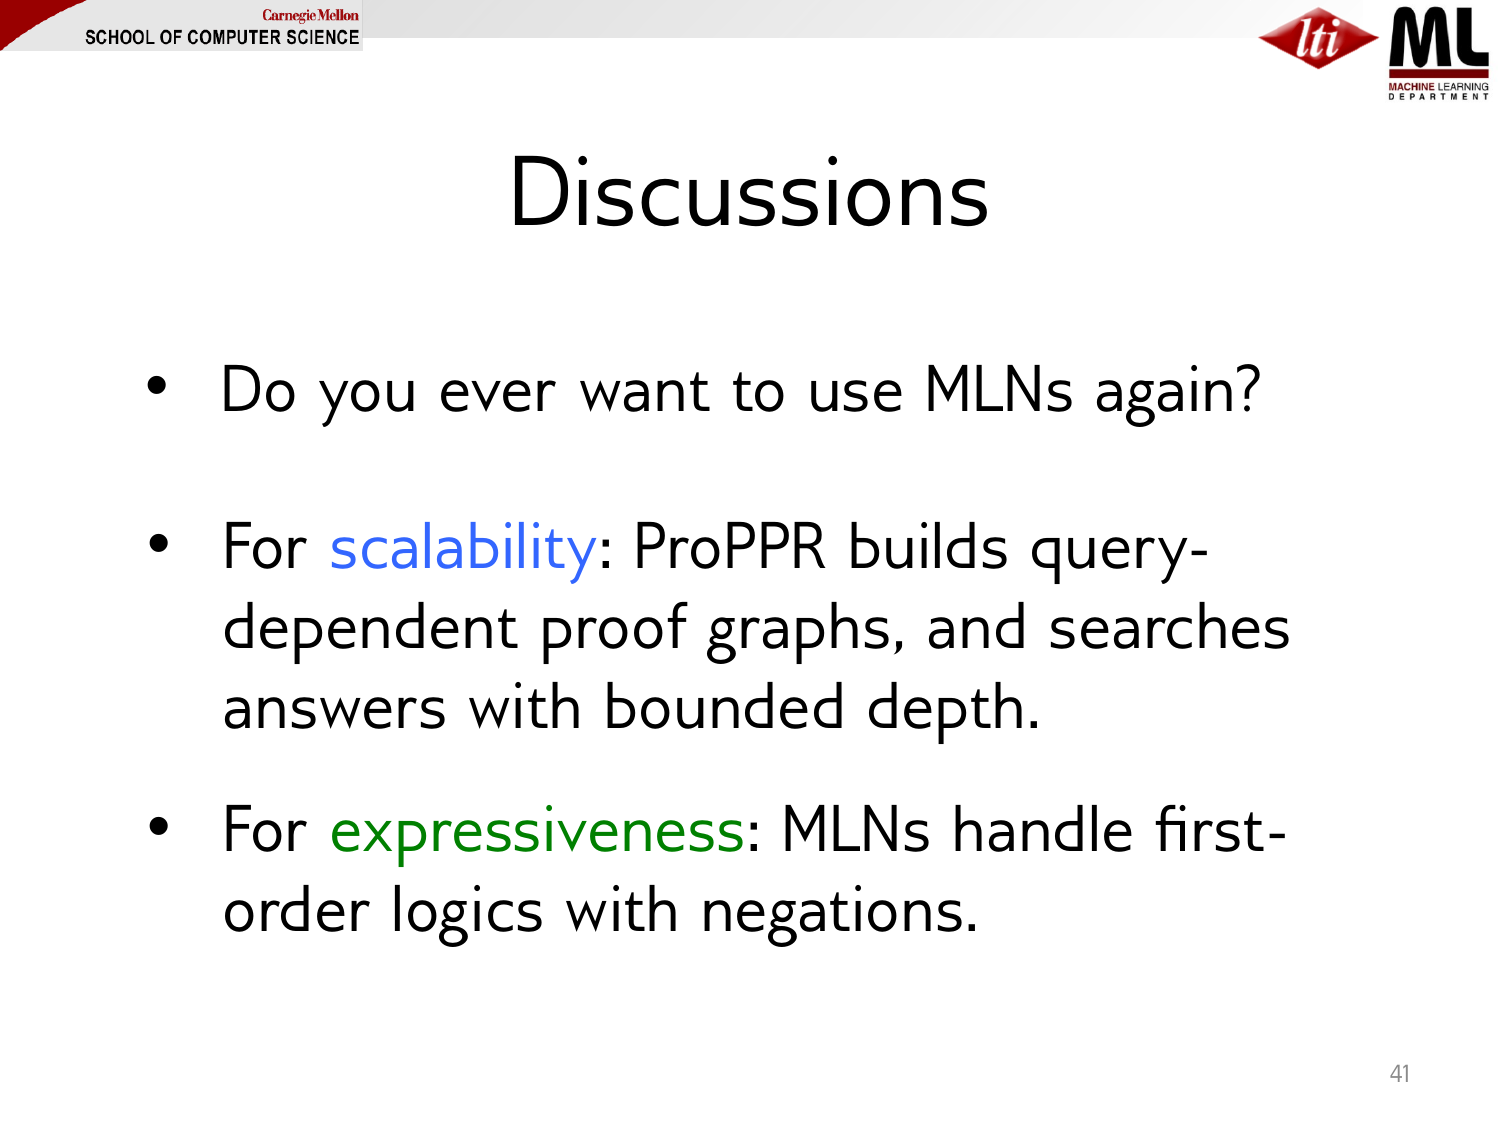

# Discussions
Do you ever want to use MLNs again?
For scalability: ProPPR builds query-dependent proof graphs, and searches answers with bounded depth.
For expressiveness: MLNs handle first-order logics with negations.
41